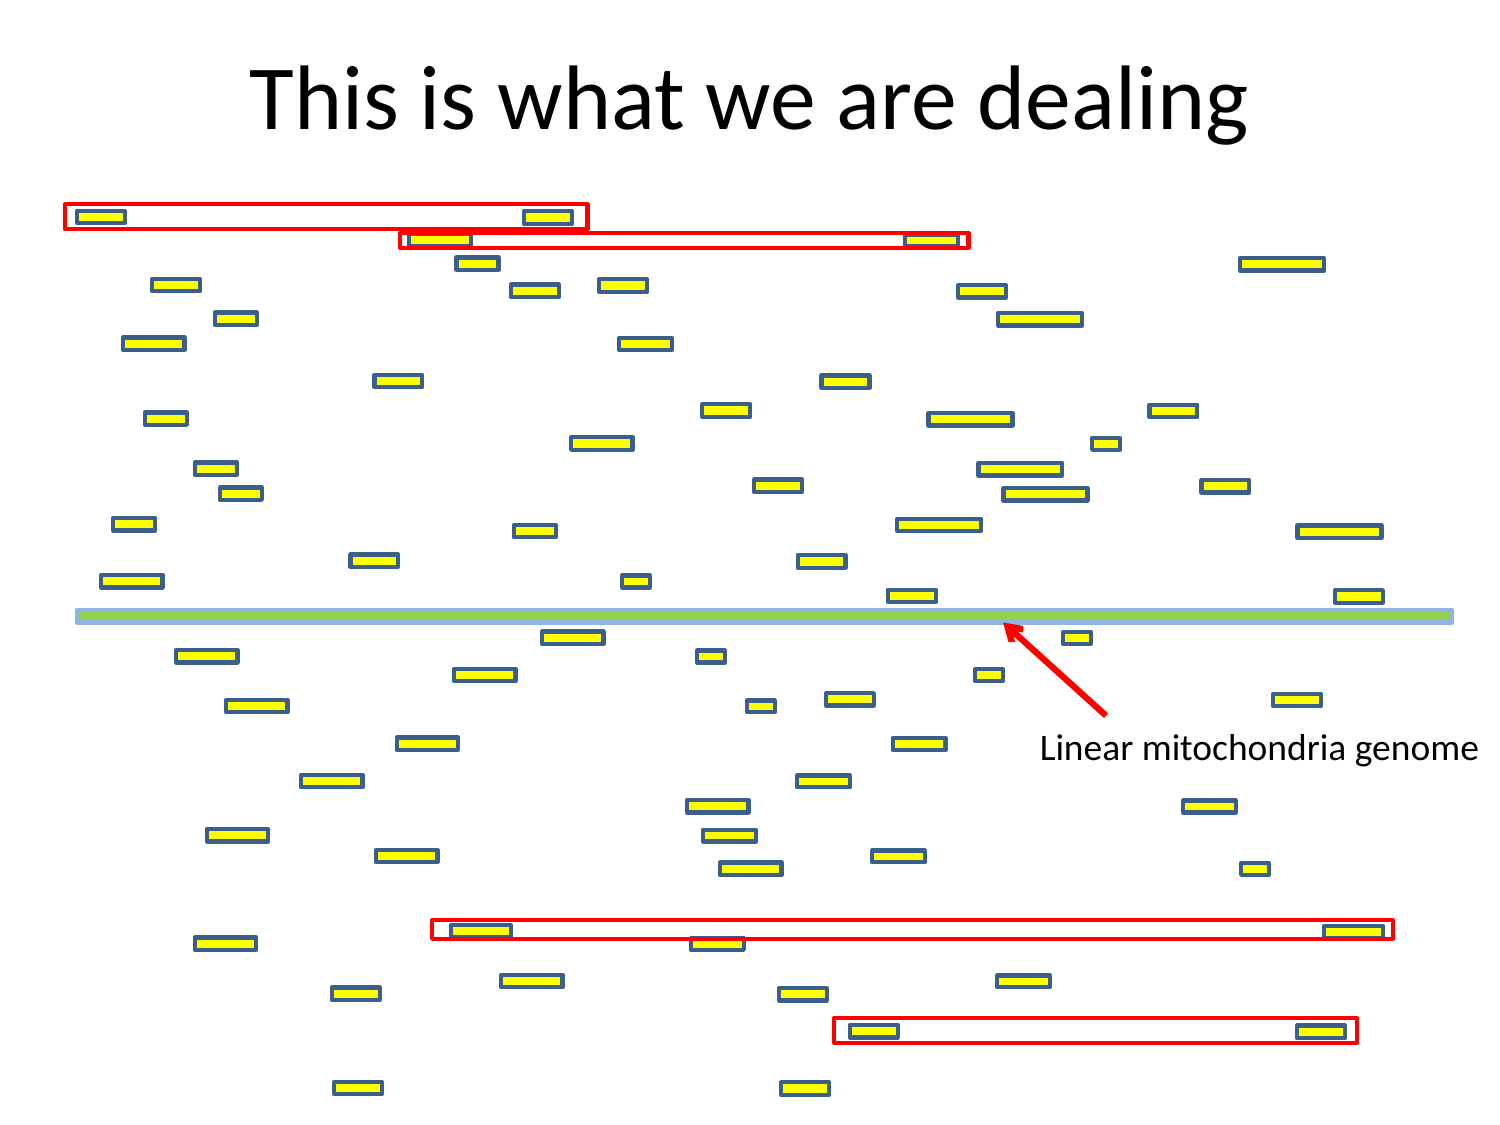

# This is what we are dealing

Linear mitochondria genome